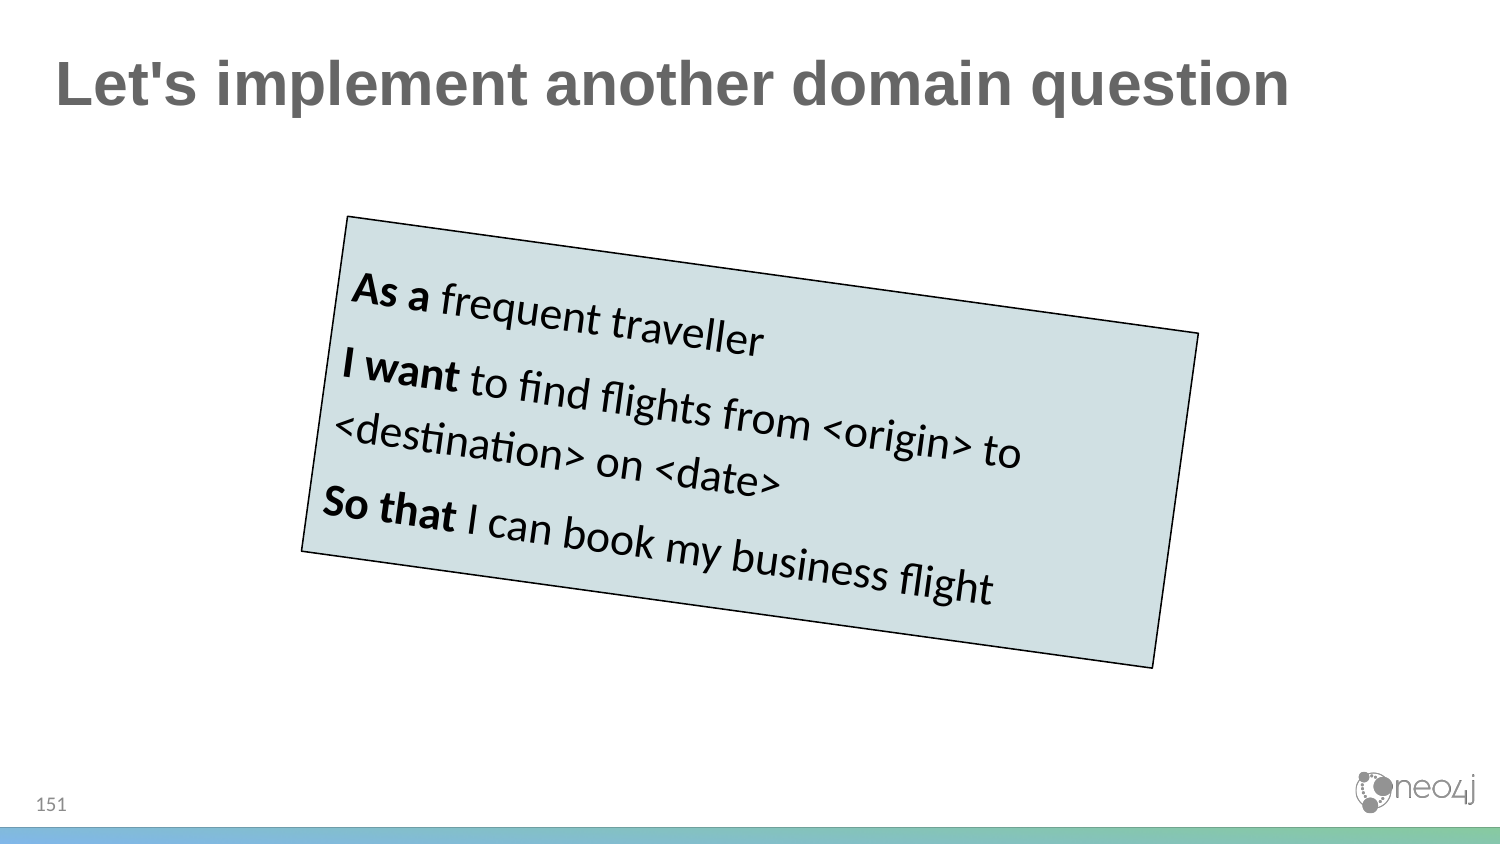

# Let's implement another domain question
As a frequent traveller
I want to find flights from <origin> to <destination> on <date>
So that I can book my business flight
151